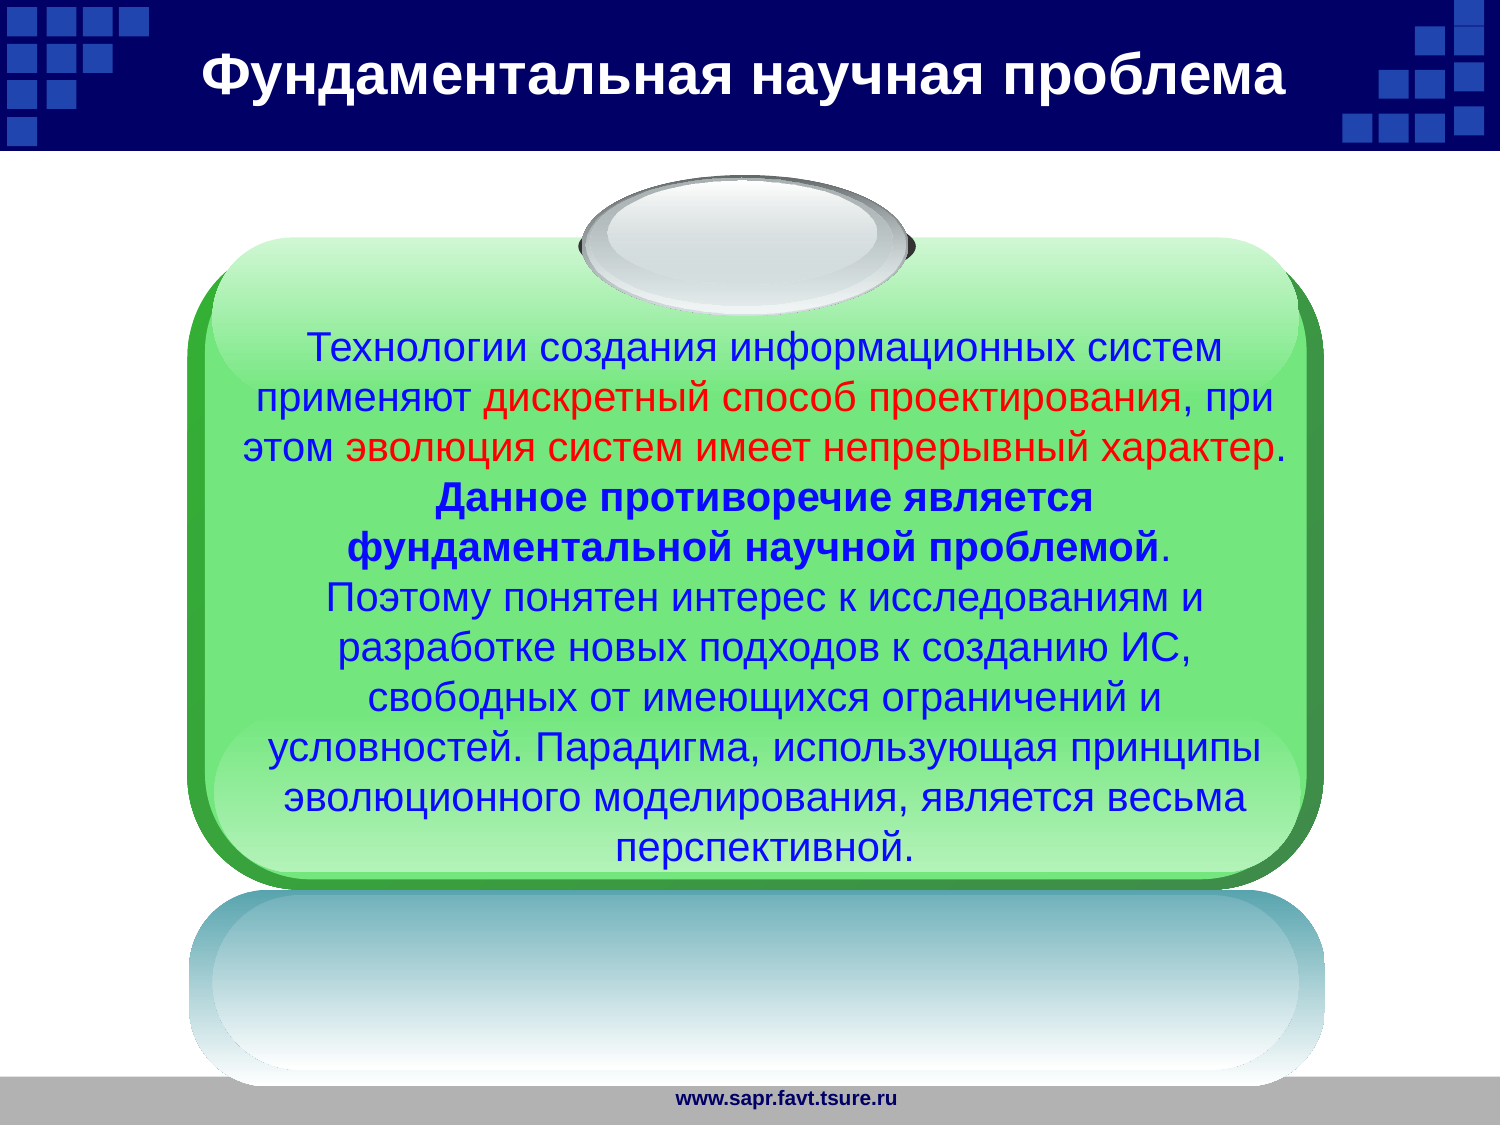

Фундаментальная научная проблема

Технологии создания информационных систем применяют дискретный способ проектирования, при этом эволюция систем имеет непрерывный характер. Данное противоречие является фундаментальной научной проблемой.
Поэтому понятен интерес к исследованиям и разработке новых подходов к созданию ИС, свободных от имеющихся ограничений и условностей. Парадигма, использующая принципы эволюционного моделирования, является весьма перспективной.

www.sapr.favt.tsure.ru